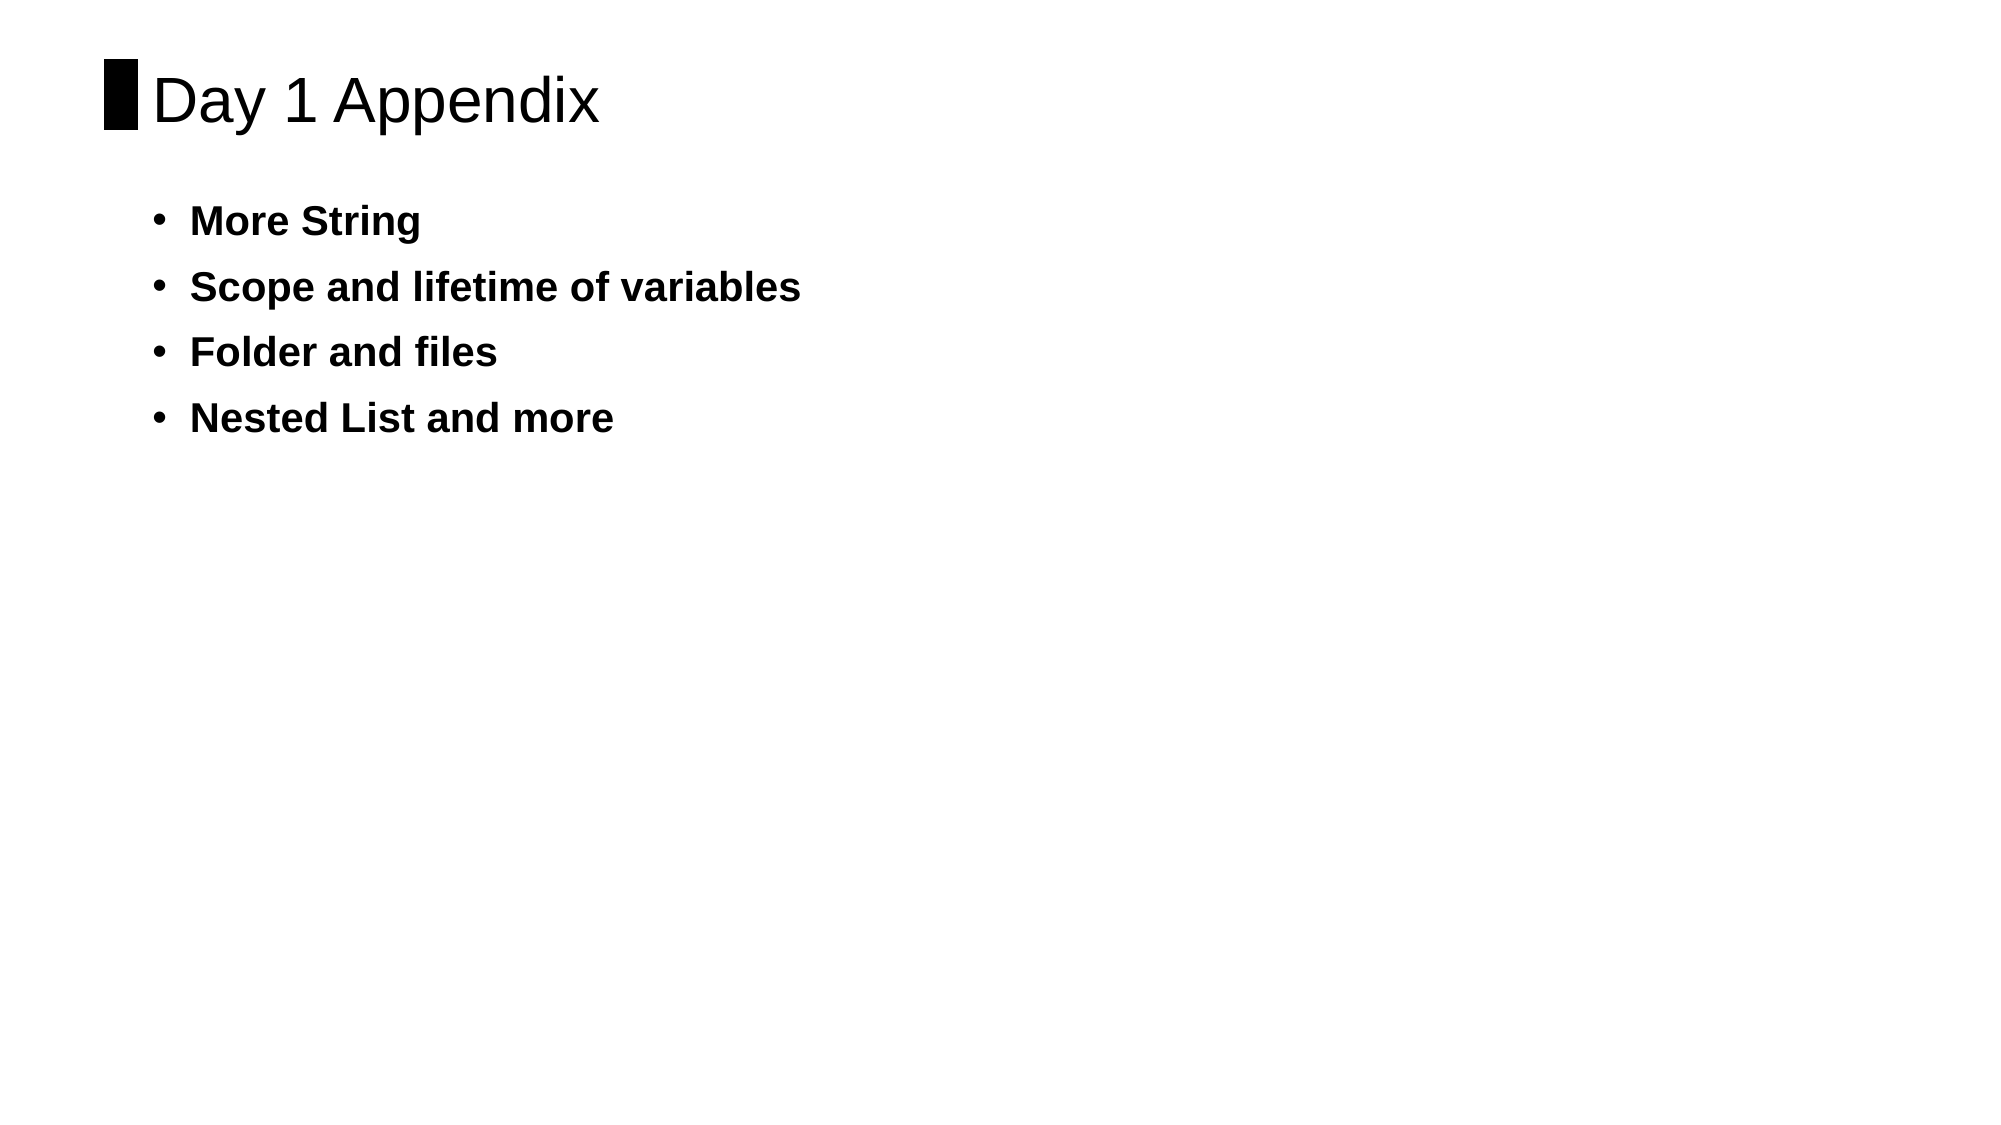

# Day 1 Appendix
More String
Scope and lifetime of variables
Folder and files
Nested List and more